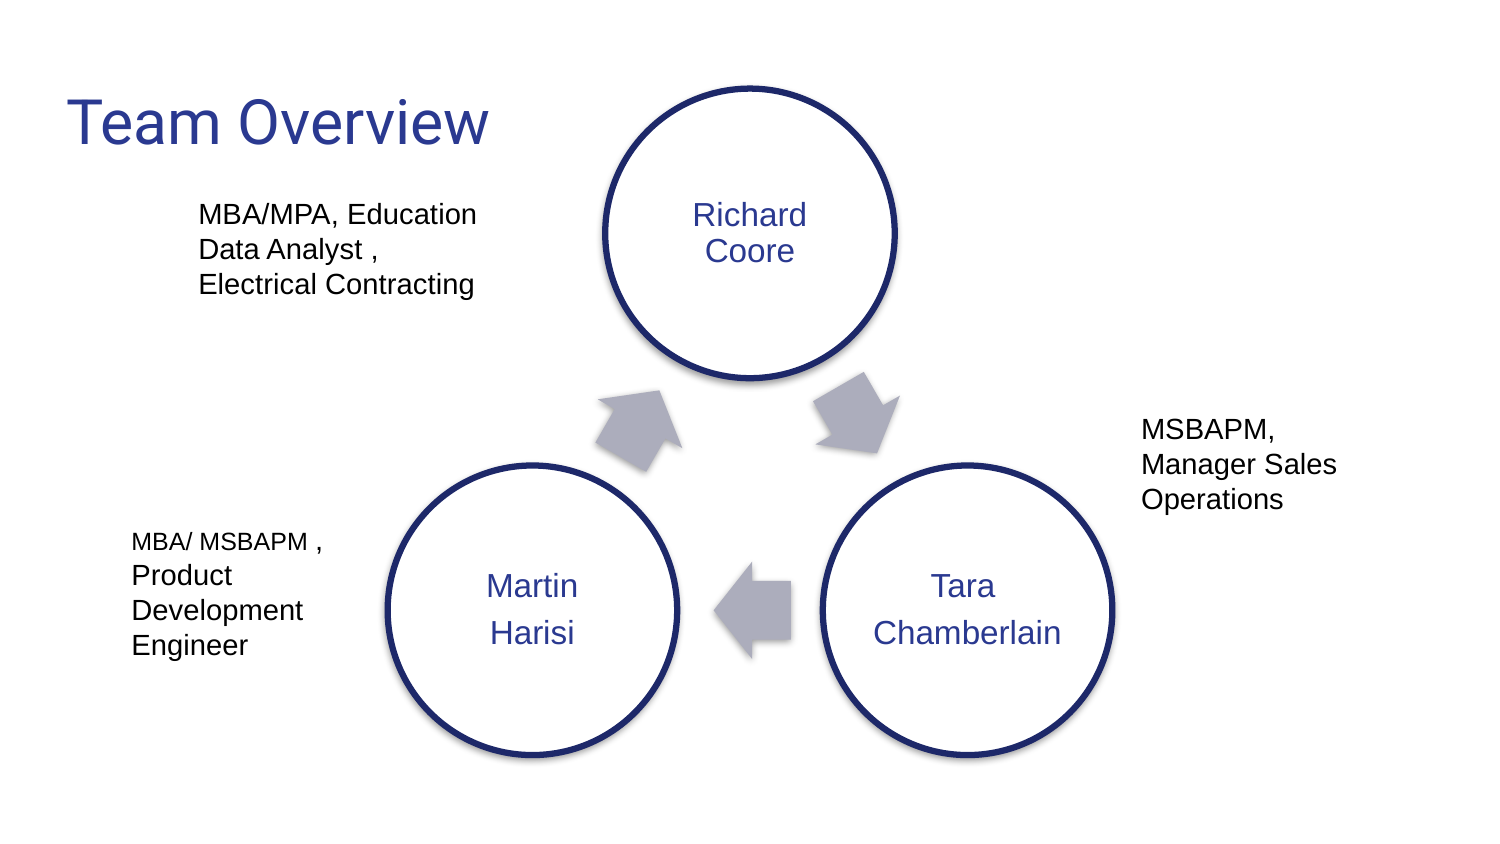

Team Overview
Richard Coore

Tara
Chamberlain

Martin
Harisi

MBA/MPA, Education Data Analyst , Electrical Contracting

MSBAPM,
Manager Sales Operations
MBA/ MSBAPM , Product Development  Engineer